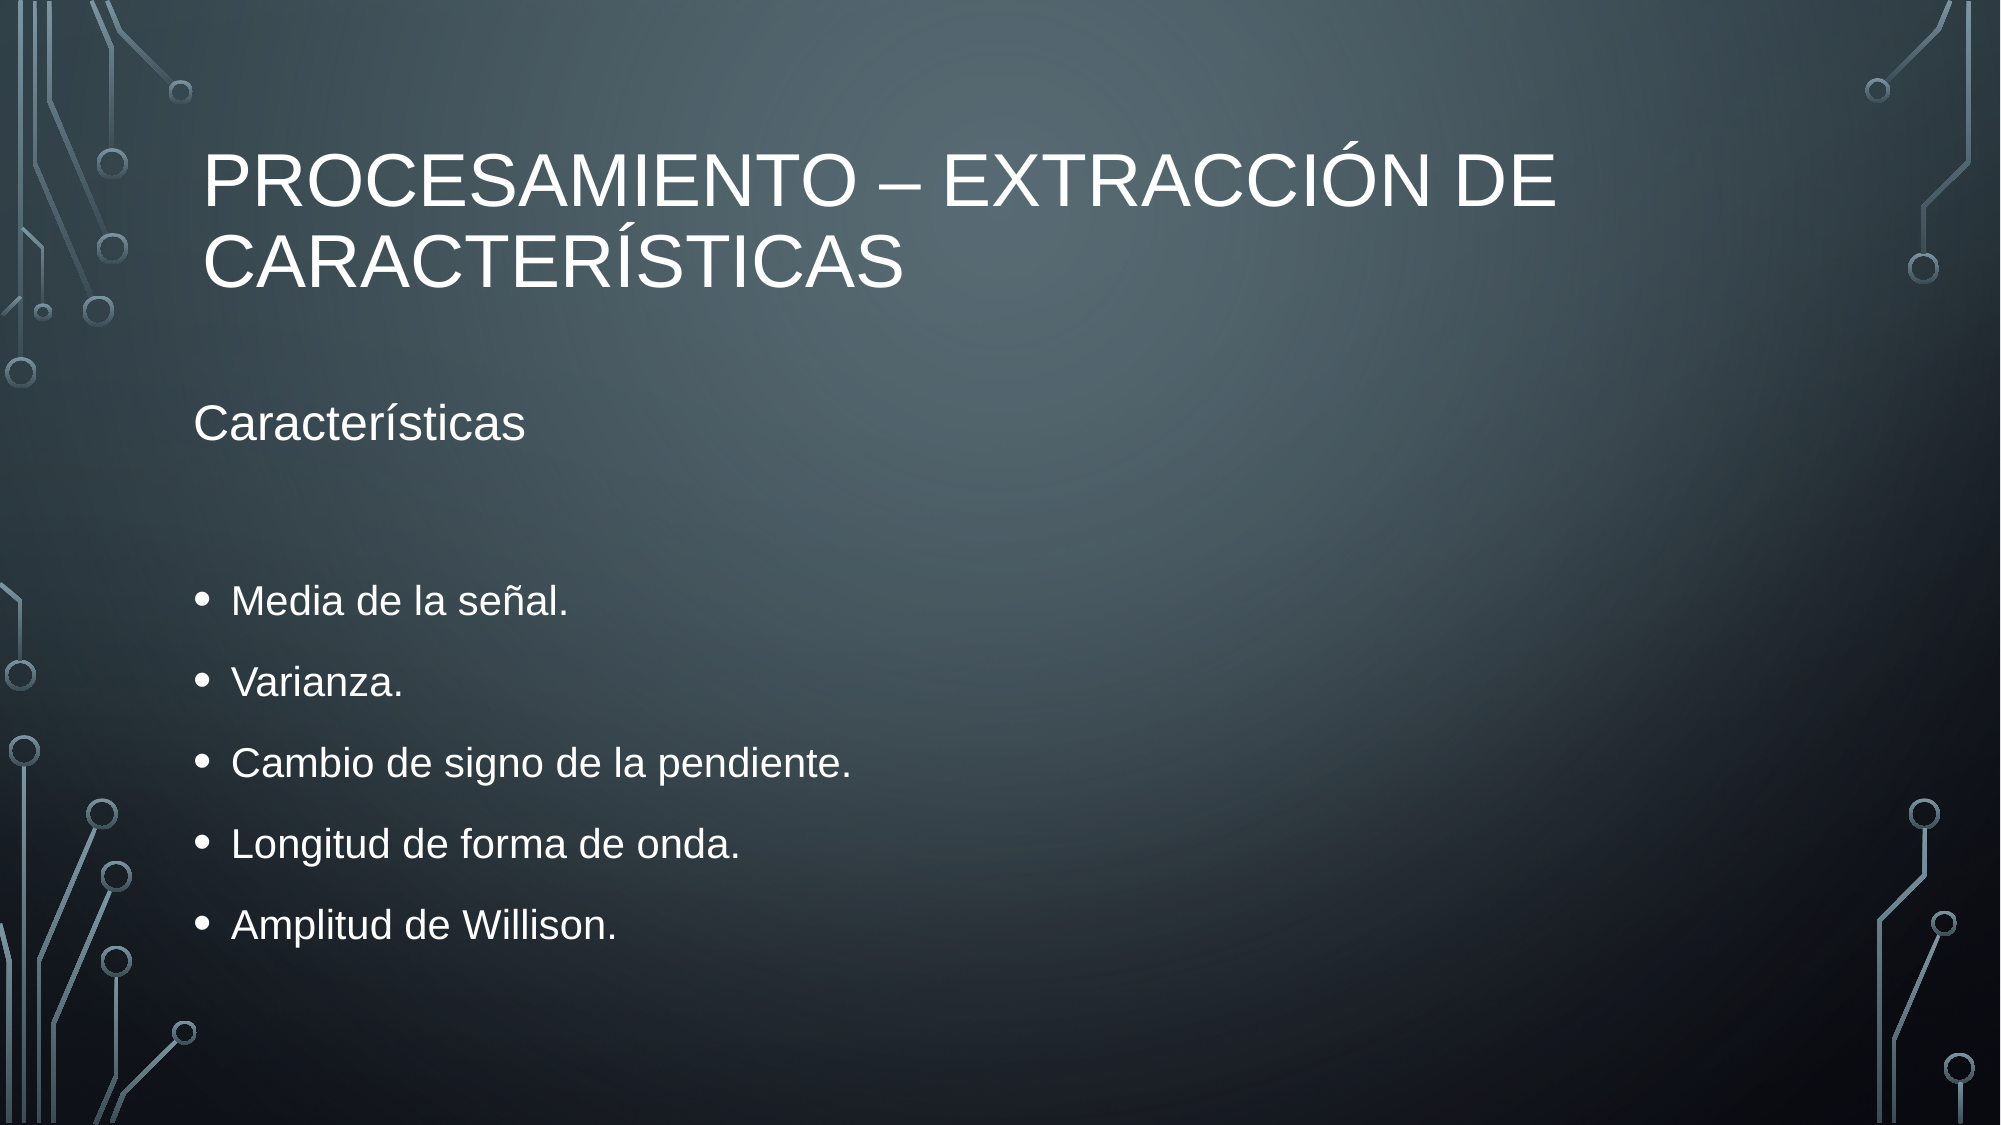

# Procesamiento – Extracción de características
Características

Media de la señal.
Varianza.
Cambio de signo de la pendiente.
Longitud de forma de onda.
Amplitud de Willison.